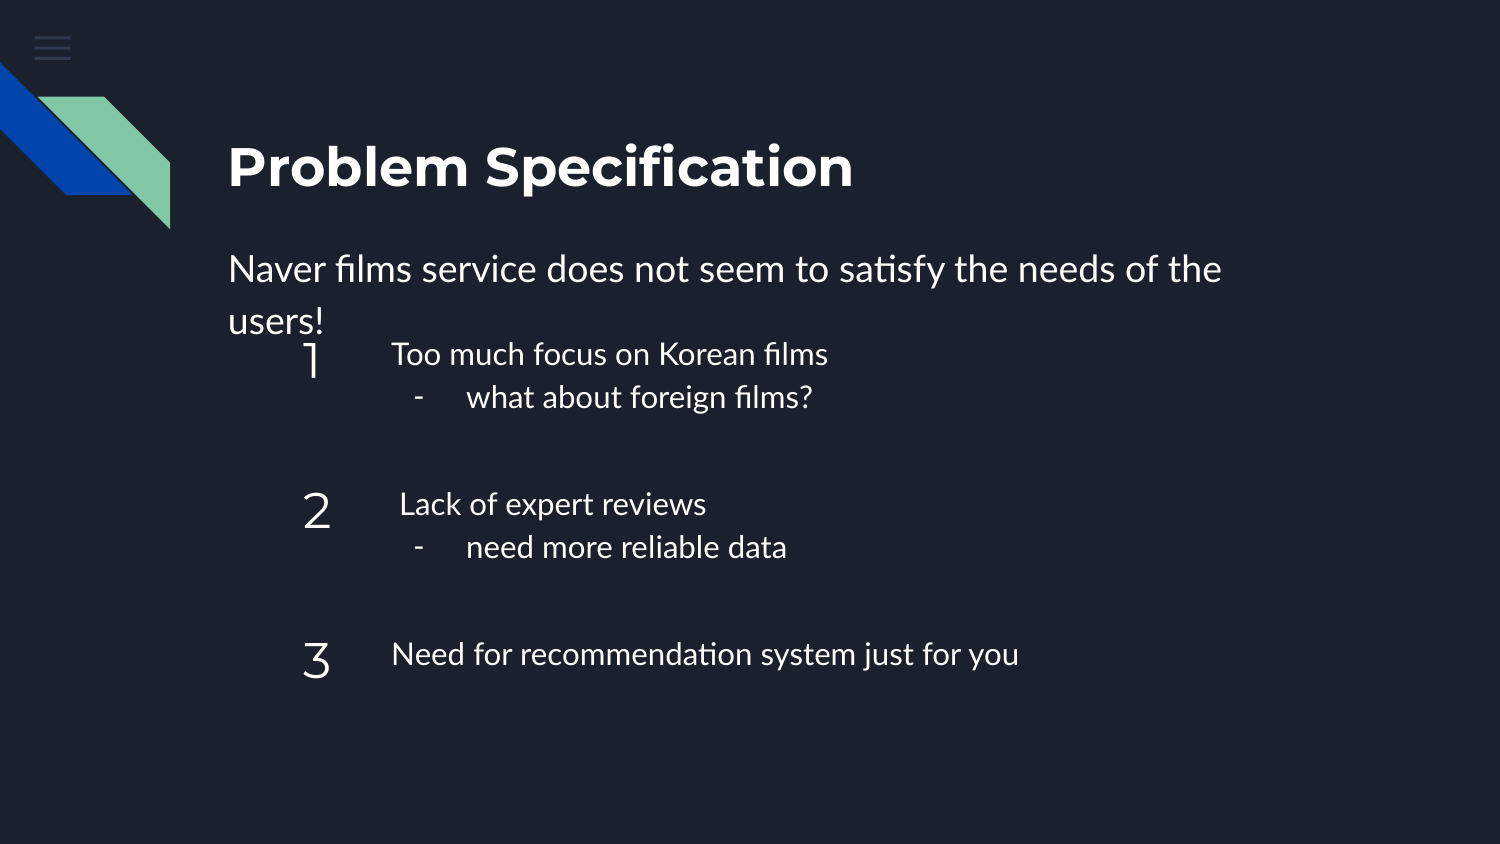

# Problem Specification
Naver films service does not seem to satisfy the needs of the users!
1

Too much focus on Korean films
what about foreign films?
2

 Lack of expert reviews
need more reliable data
Need for recommendation system just for you
3